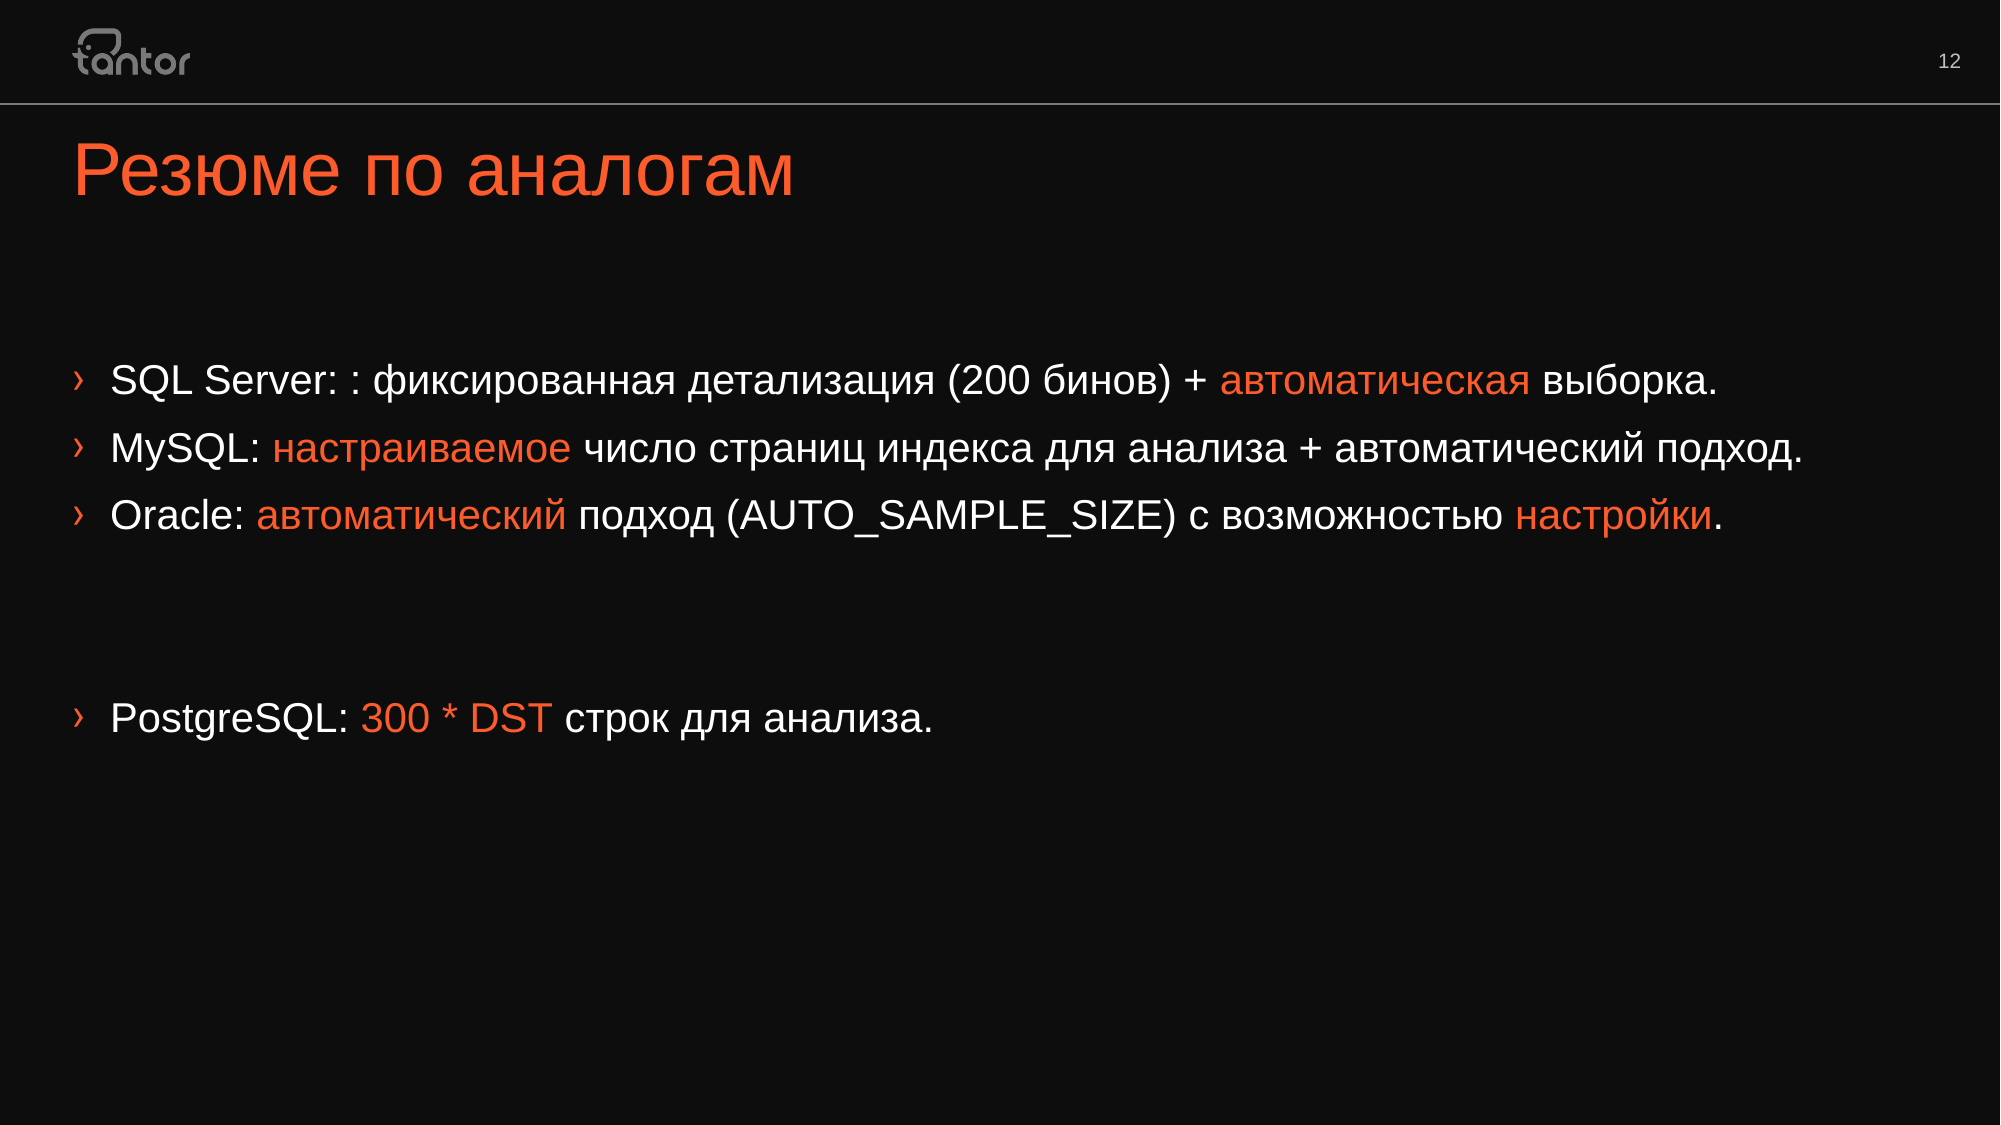

# Резюме по аналогам
SQL Server: : фиксированная детализация (200 бинов) + автоматическая выборка.
MySQL: настраиваемое число страниц индекса для анализа + автоматический подход.
Oracle: автоматический подход (AUTO_SAMPLE_SIZE) с возможностью настройки.

PostgreSQL: 300 * DST строк для анализа.